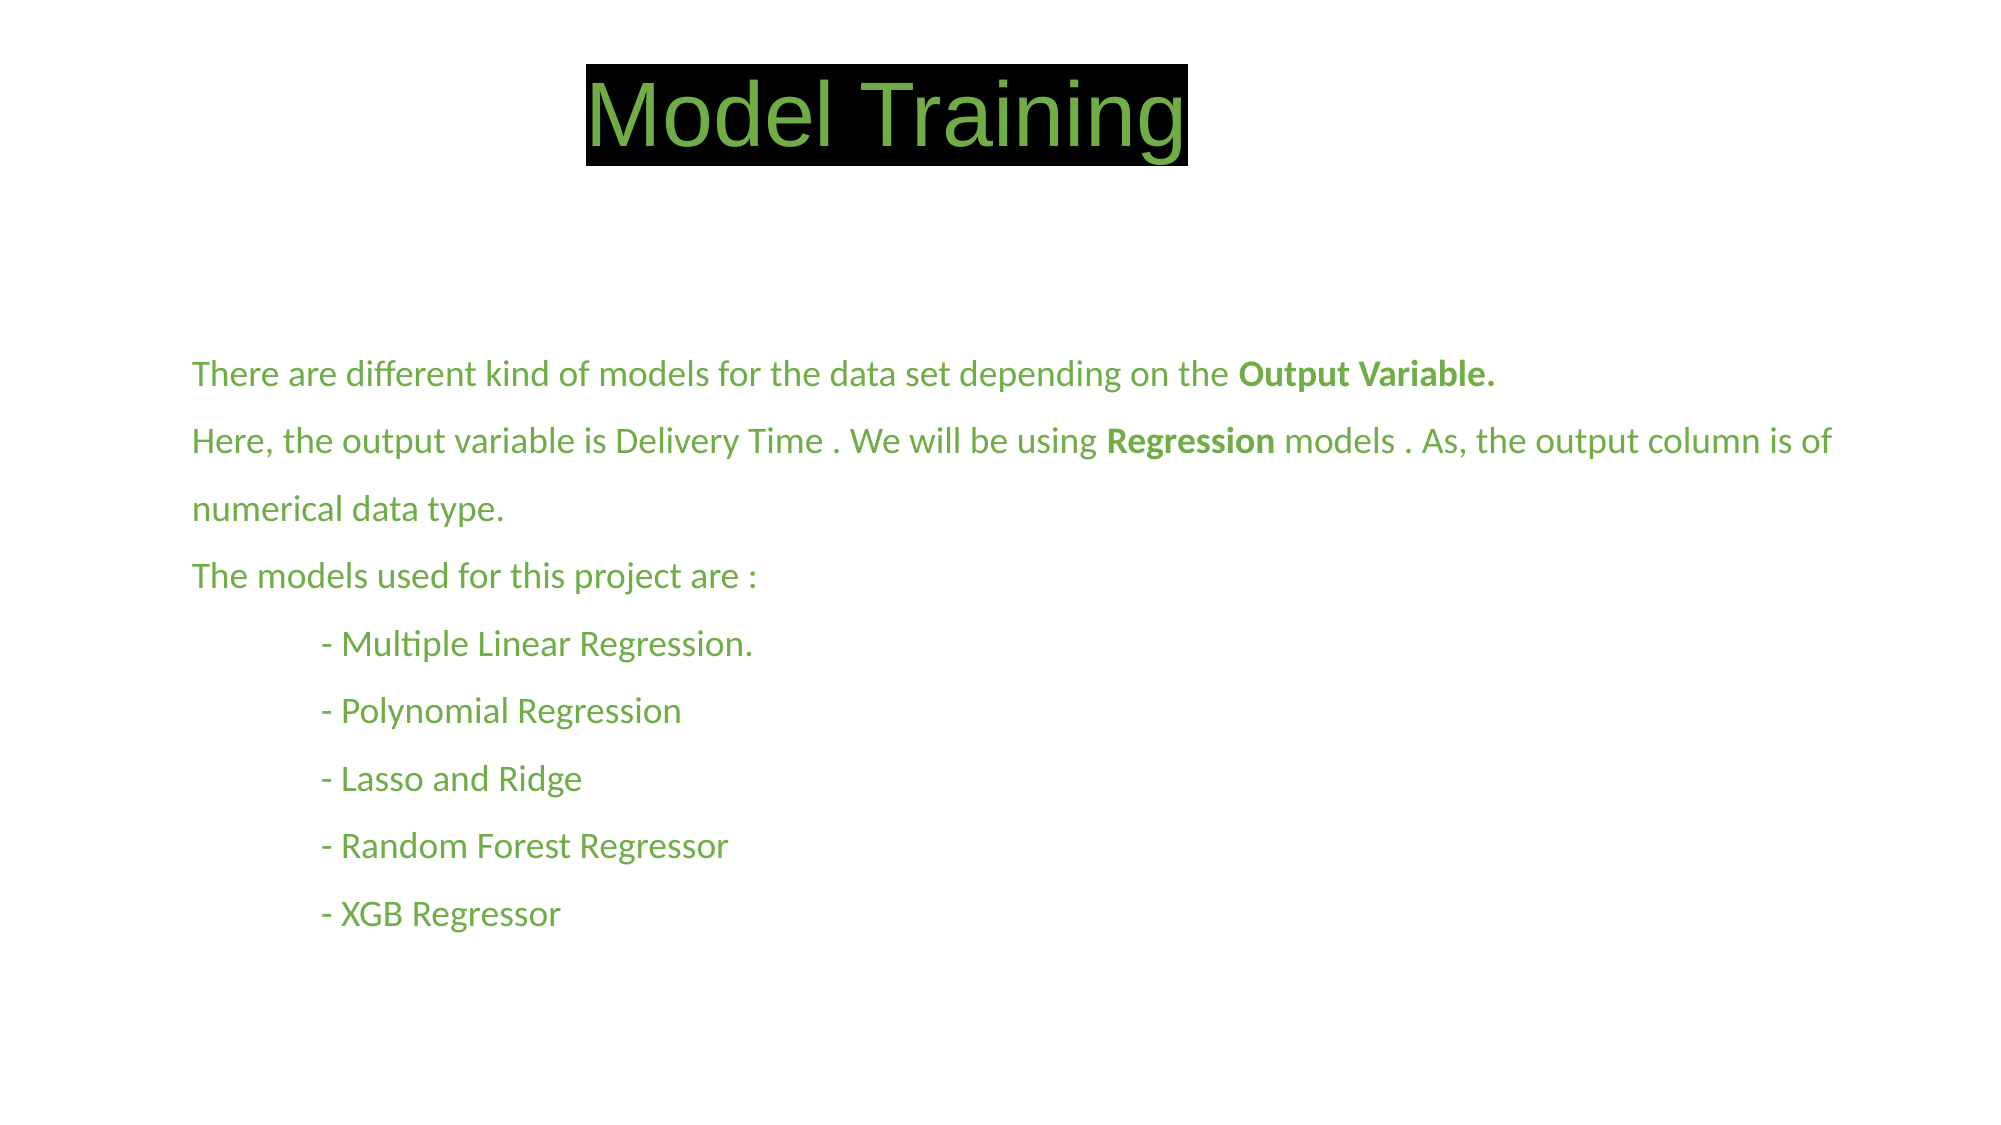

# Model Training
There are different kind of models for the data set depending on the Output Variable.
Here, the output variable is Delivery Time . We will be using Regression models . As, the output column is of numerical data type.
The models used for this project are :
             - Multiple Linear Regression.
             - Polynomial Regression
             - Lasso and Ridge
             - Random Forest Regressor
             - XGB Regressor